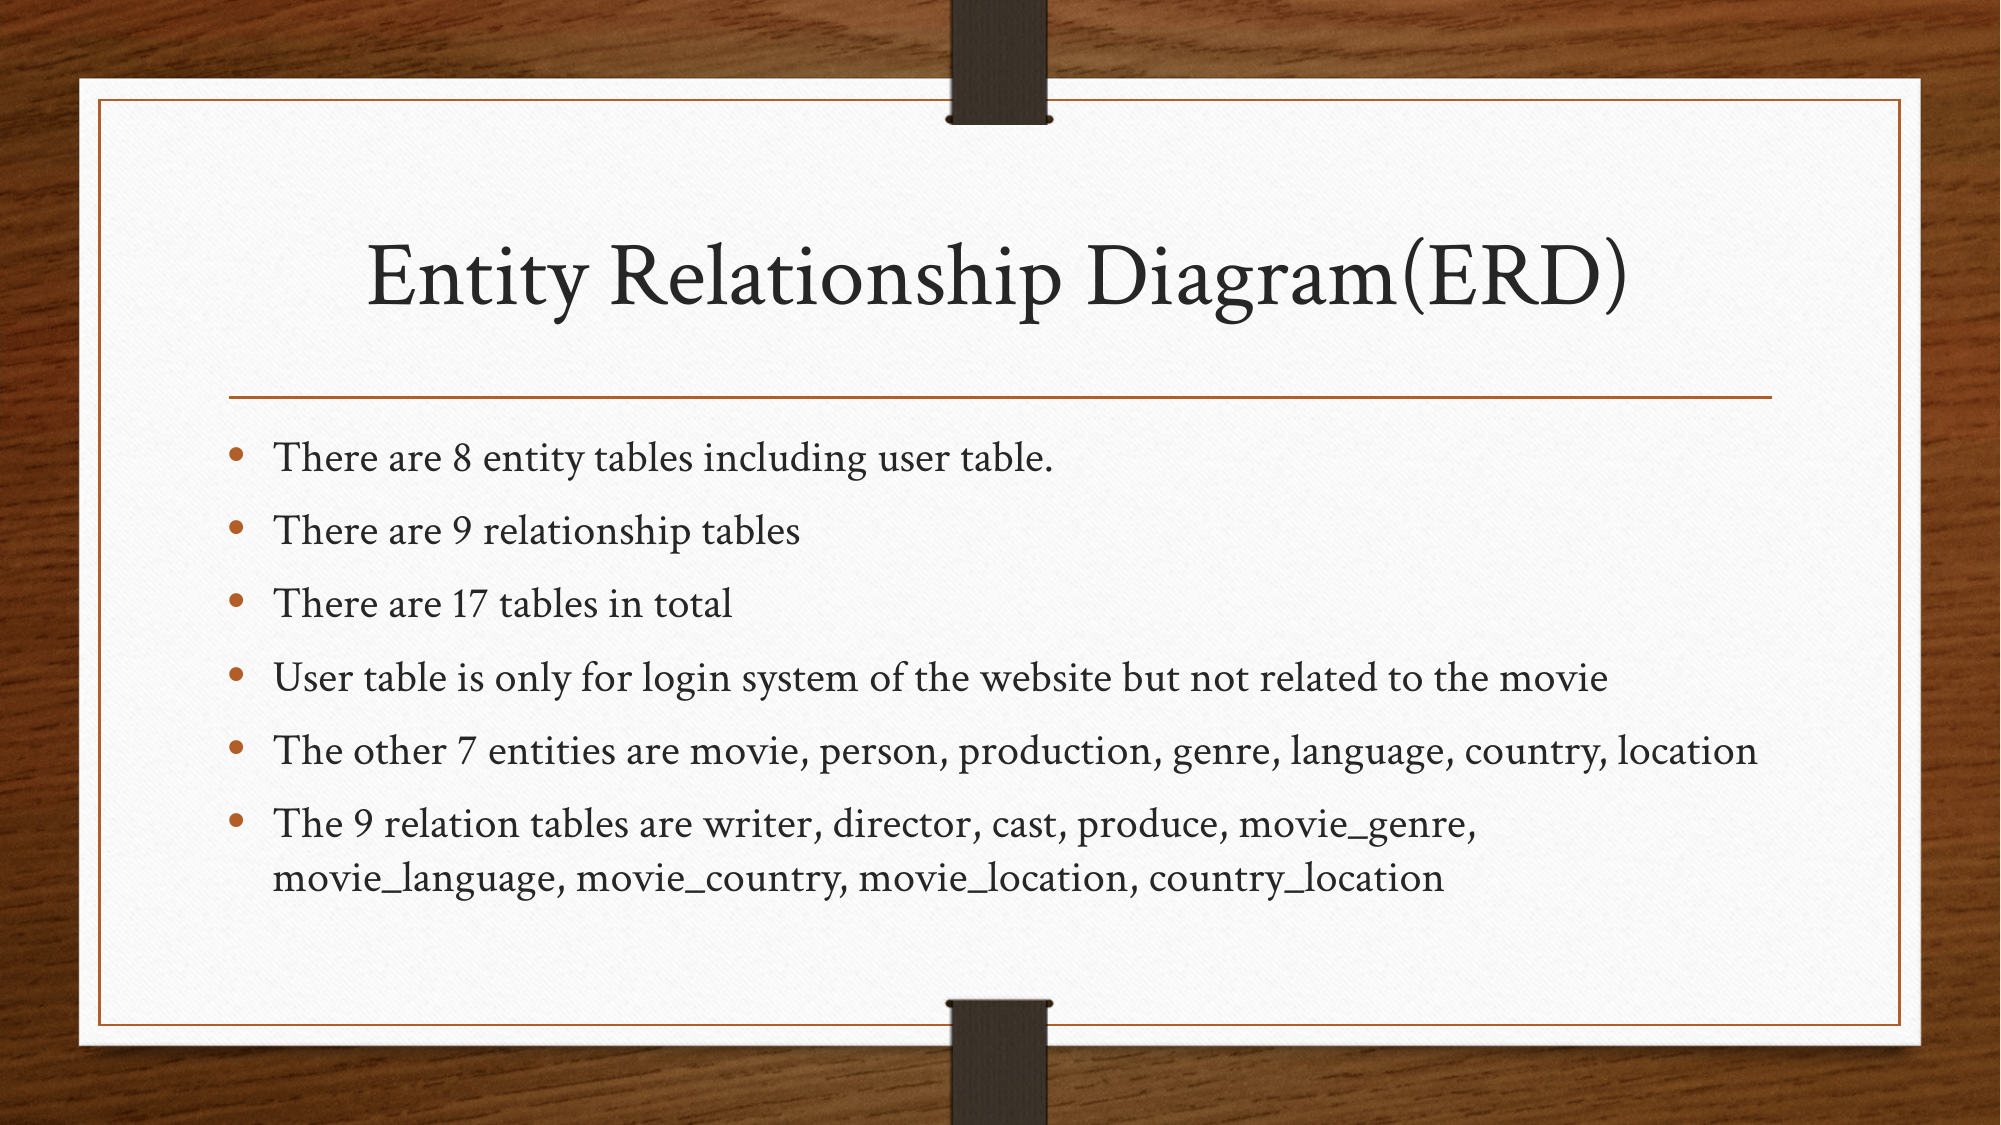

# Entity Relationship Diagram(ERD)
There are 8 entity tables including user table.
There are 9 relationship tables
There are 17 tables in total
User table is only for login system of the website but not related to the movie
The other 7 entities are movie, person, production, genre, language, country, location
The 9 relation tables are writer, director, cast, produce, movie_genre, movie_language, movie_country, movie_location, country_location